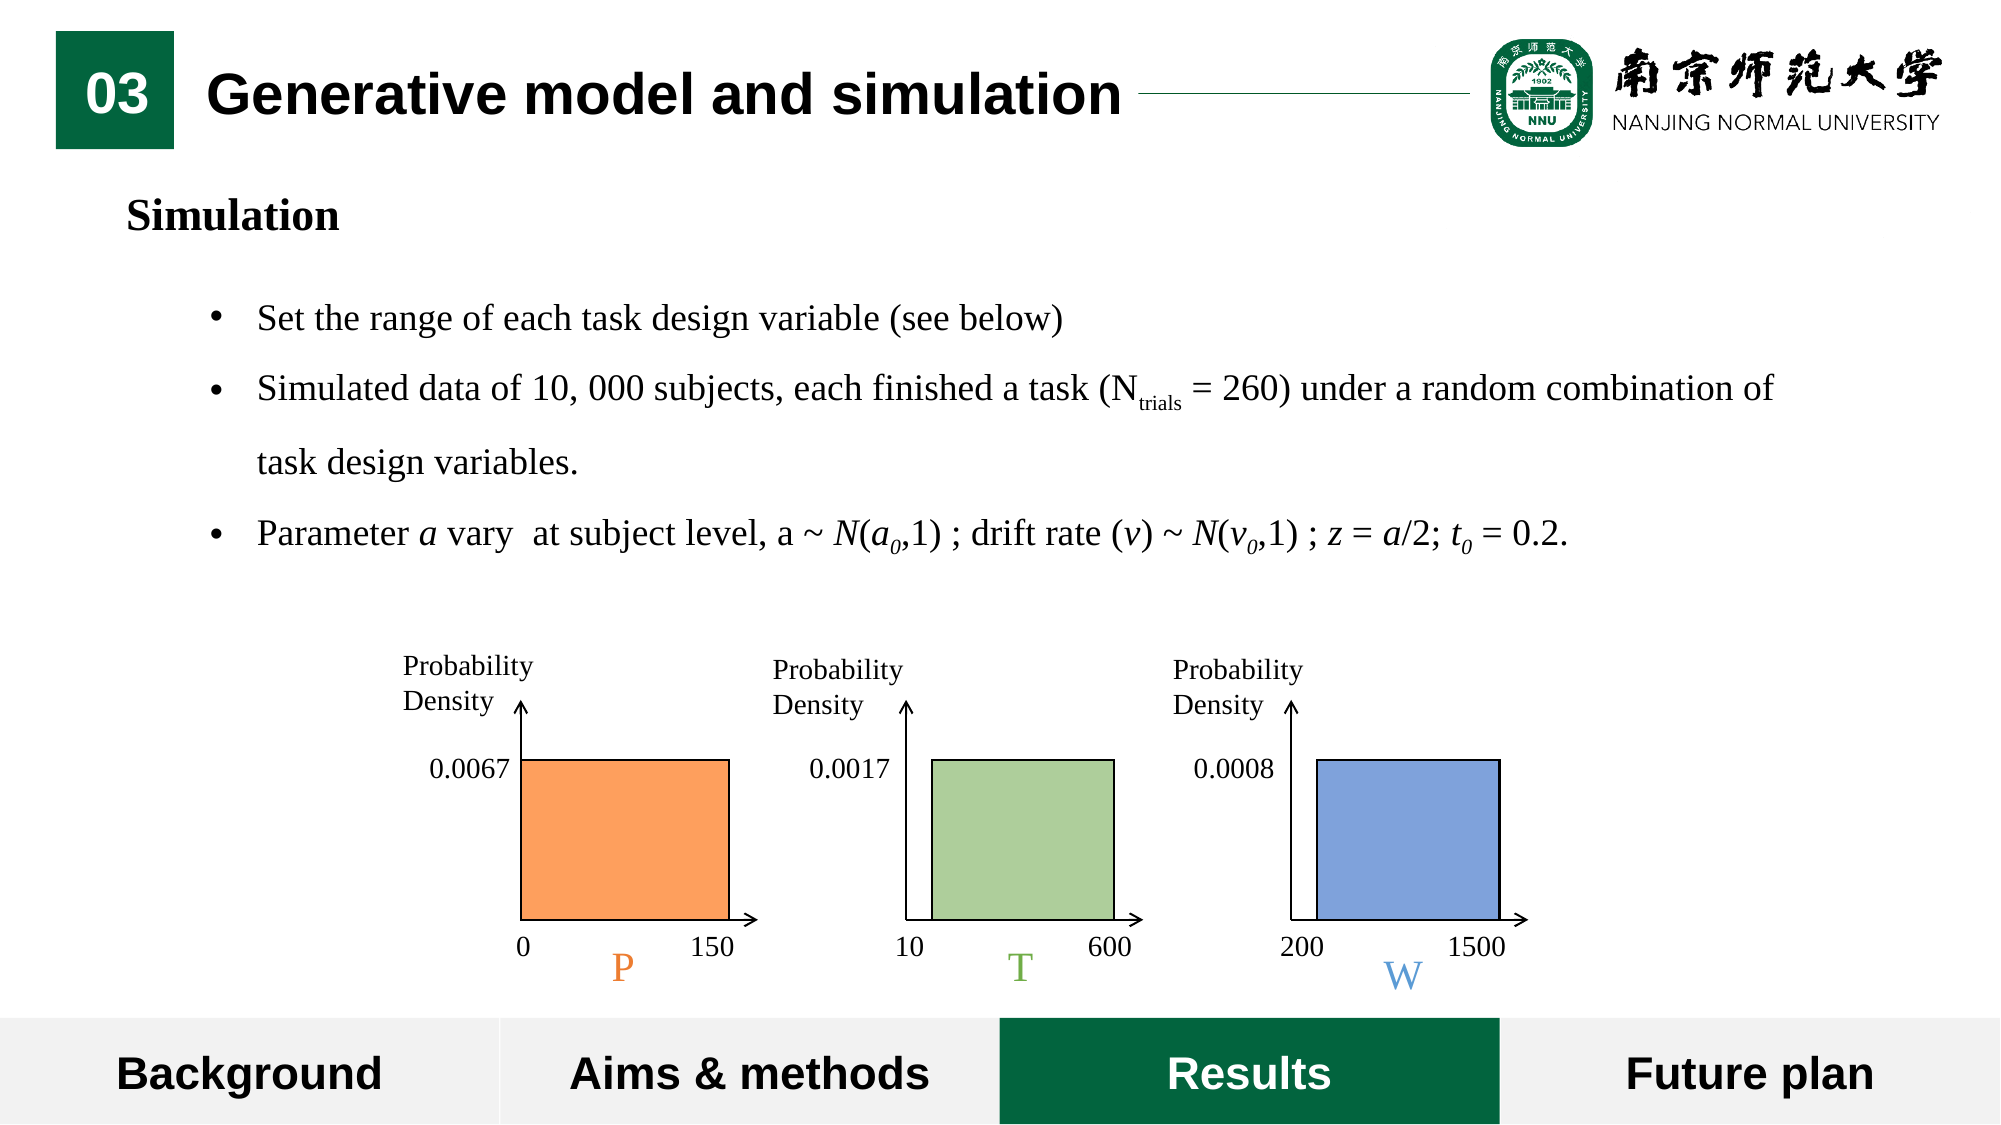

03
Generative model and simulation
Simulation
Set the range of each task design variable (see below)
Simulated data of 10, 000 subjects, each finished a task (Ntrials = 260) under a random combination of task design variables.
Parameter a vary  at subject level, a ~ N(a0,1) ; drift rate (v) ~ N(v0,1) ; z = a/2; t0 = 0.2.

Probability
Density
0.0067

0
150

Probability
Density
0.0017

10
600

Probability
Density
0.0008

200
1500
P
T
W
Background
Aims & methods
Results
Future plan
18